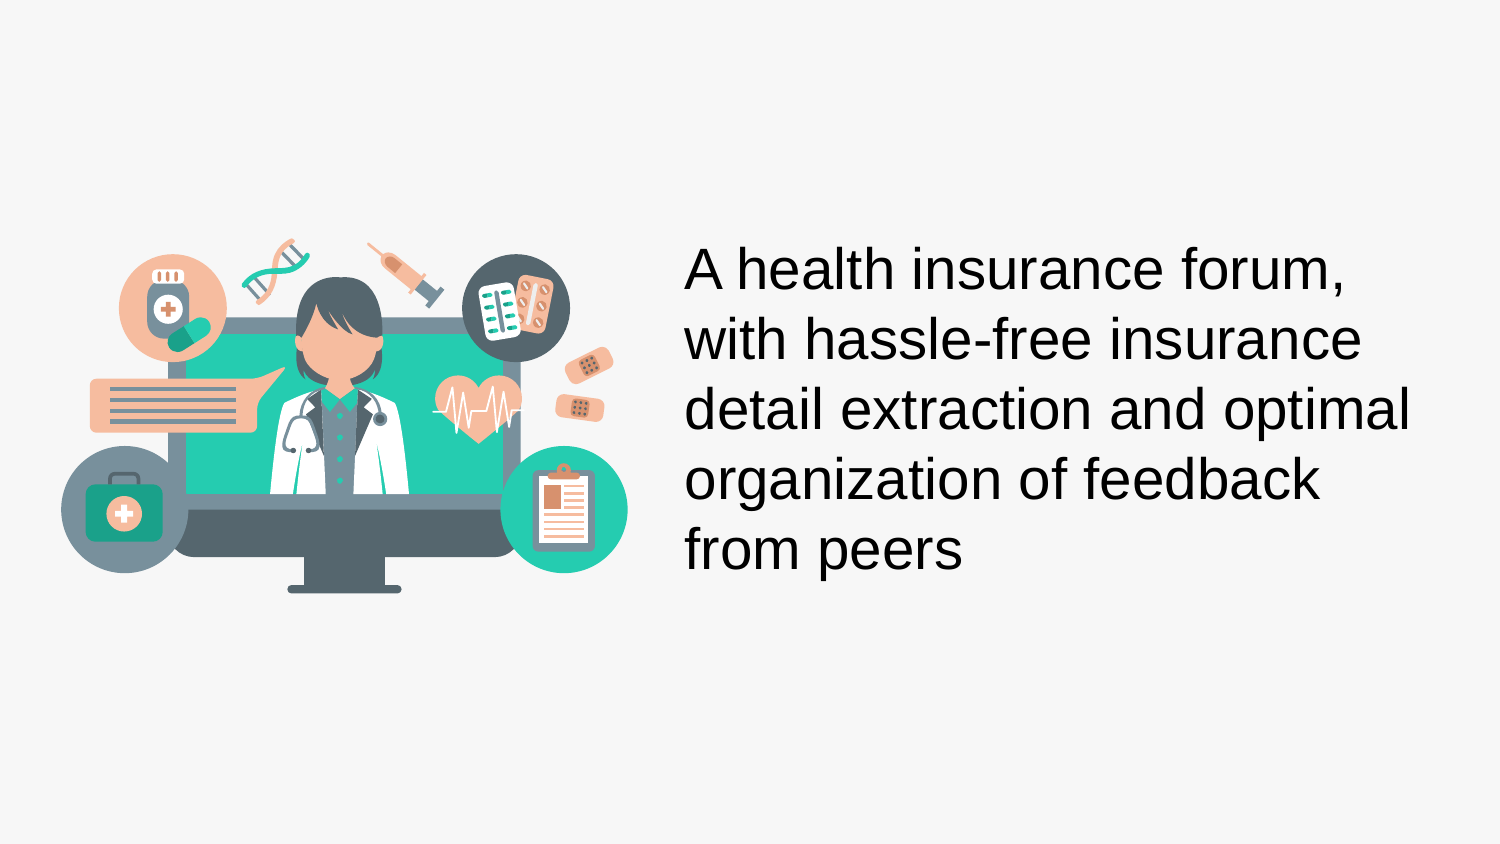

# A health insurance forum, with hassle-free insurance detail extraction and optimal organization of feedback from peers